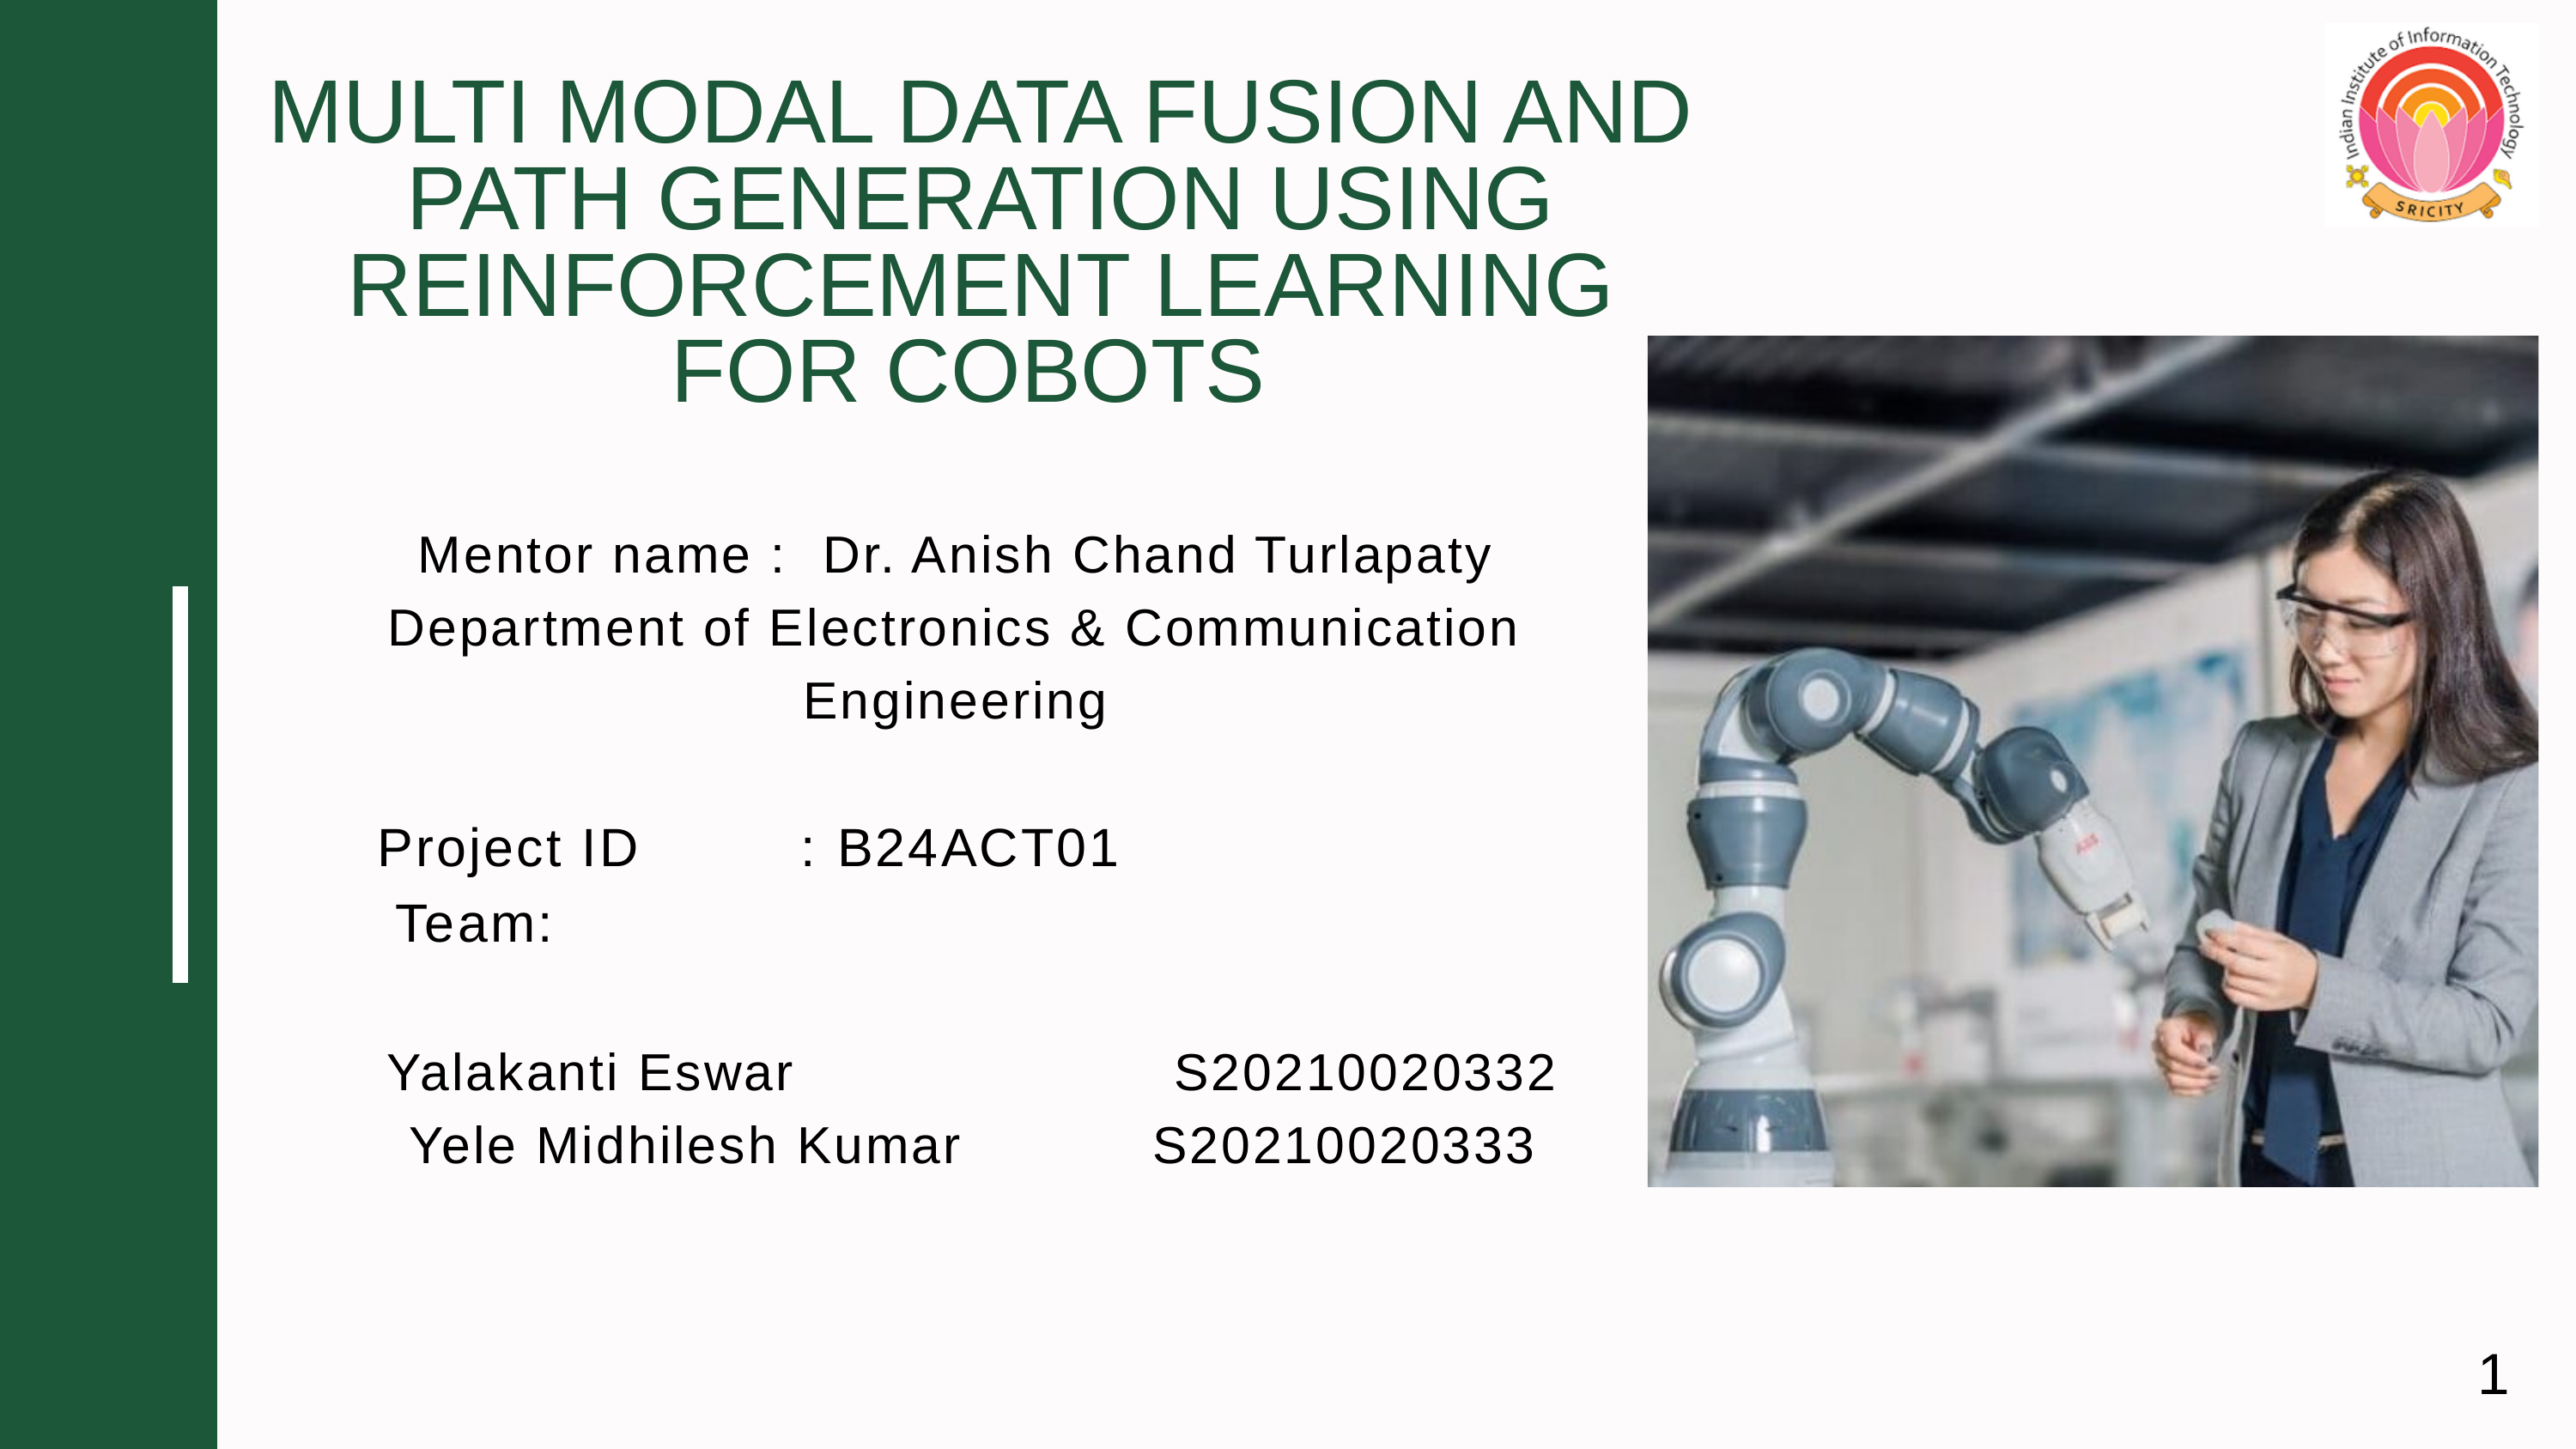

MULTI MODAL DATA FUSION AND PATH GENERATION USING REINFORCEMENT LEARNING FOR COBOTS

Mentor name :  Dr. Anish Chand Turlapaty
Department of Electronics & Communication Engineering

    Project ID         : B24ACT01
     Team:
  Yalakanti Eswar                      S20210020332
  Yele Midhilesh Kumar           S20210020333

1